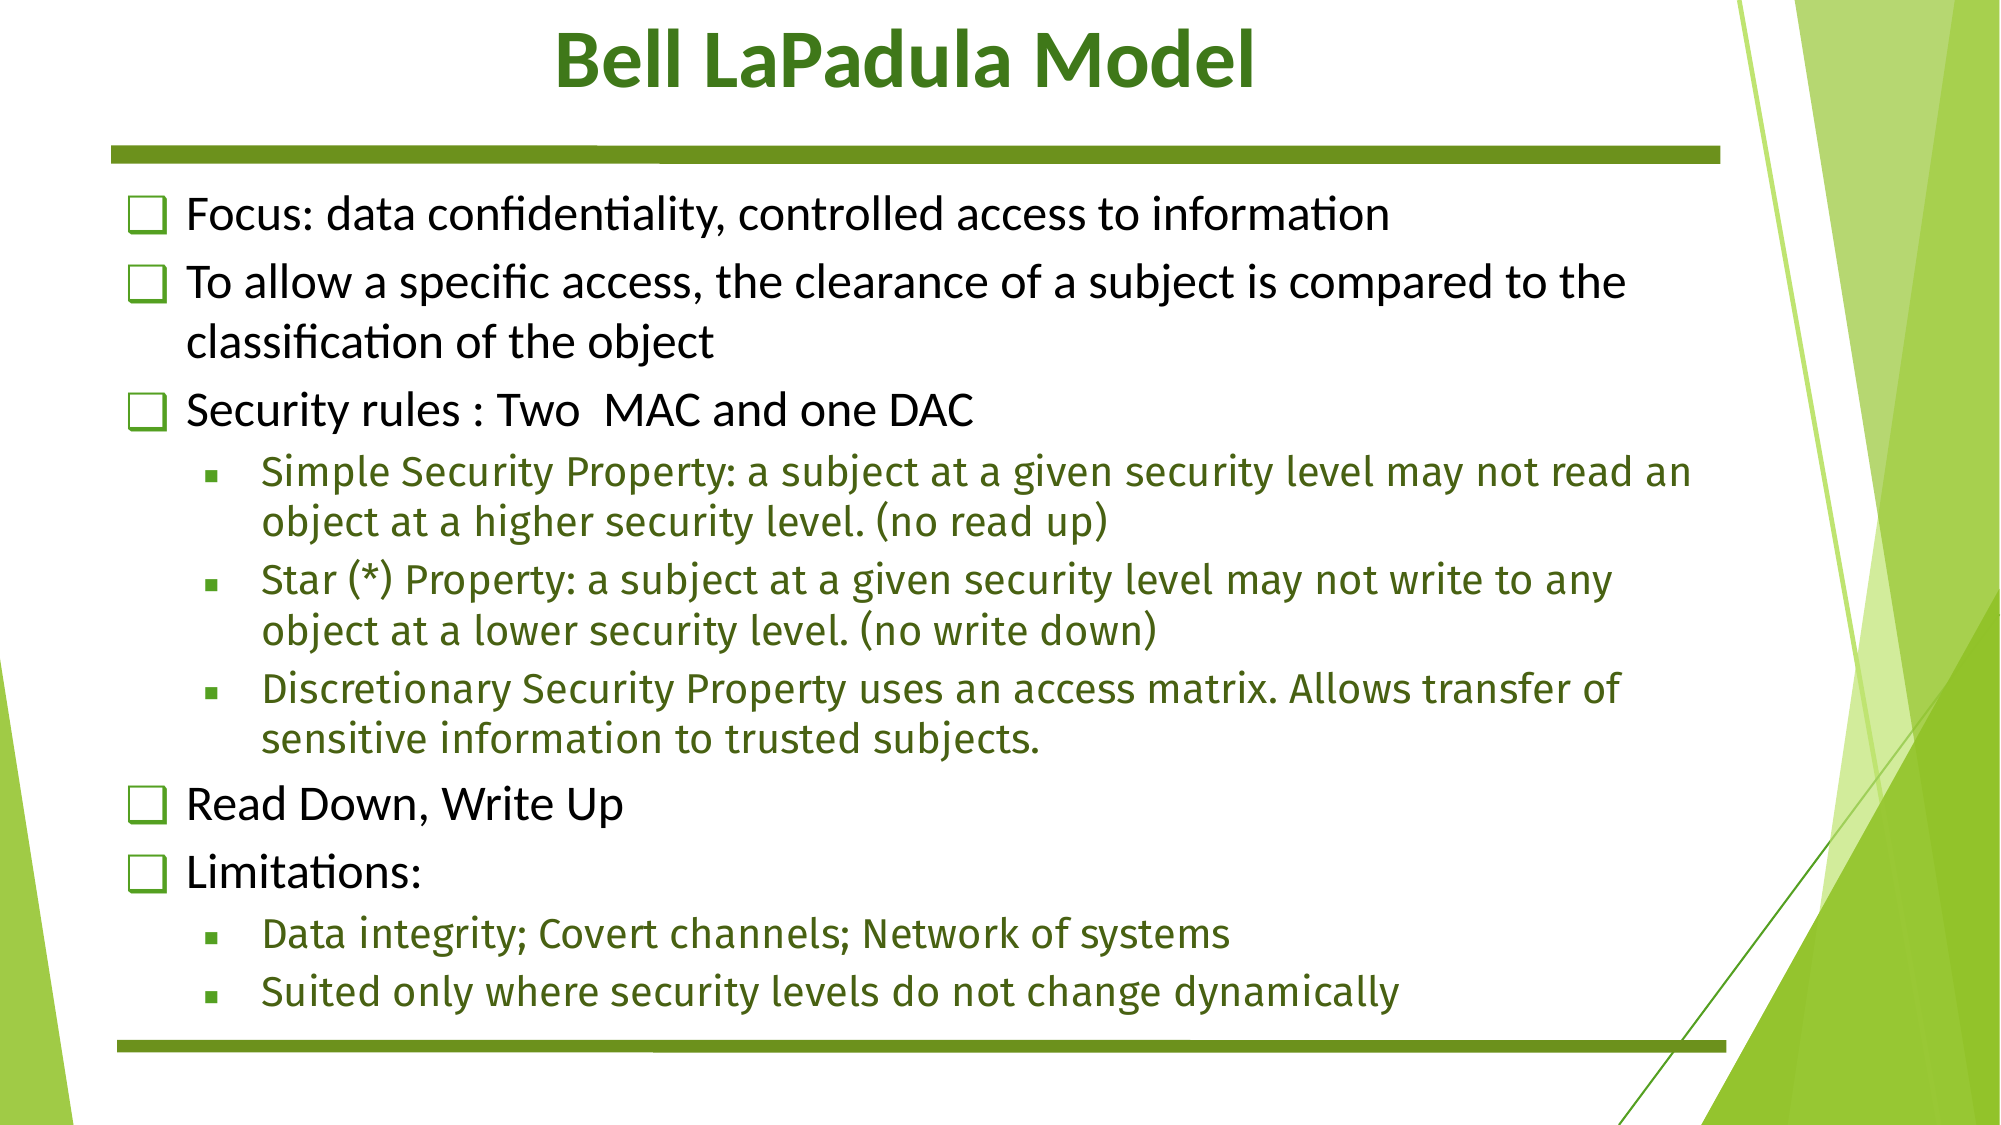

# Bell LaPadula Model
Focus: data confidentiality, controlled access to information
To allow a specific access, the clearance of a subject is compared to the classification of the object
Security rules : Two  MAC and one DAC
Simple Security Property: a subject at a given security level may not read an object at a higher security level. (no read up)
Star (*) Property: a subject at a given security level may not write to any object at a lower security level. (no write down)
Discretionary Security Property uses an access matrix. Allows transfer of sensitive information to trusted subjects.
Read Down, Write Up
Limitations:
Data integrity; Covert channels; Network of systems
Suited only where security levels do not change dynamically